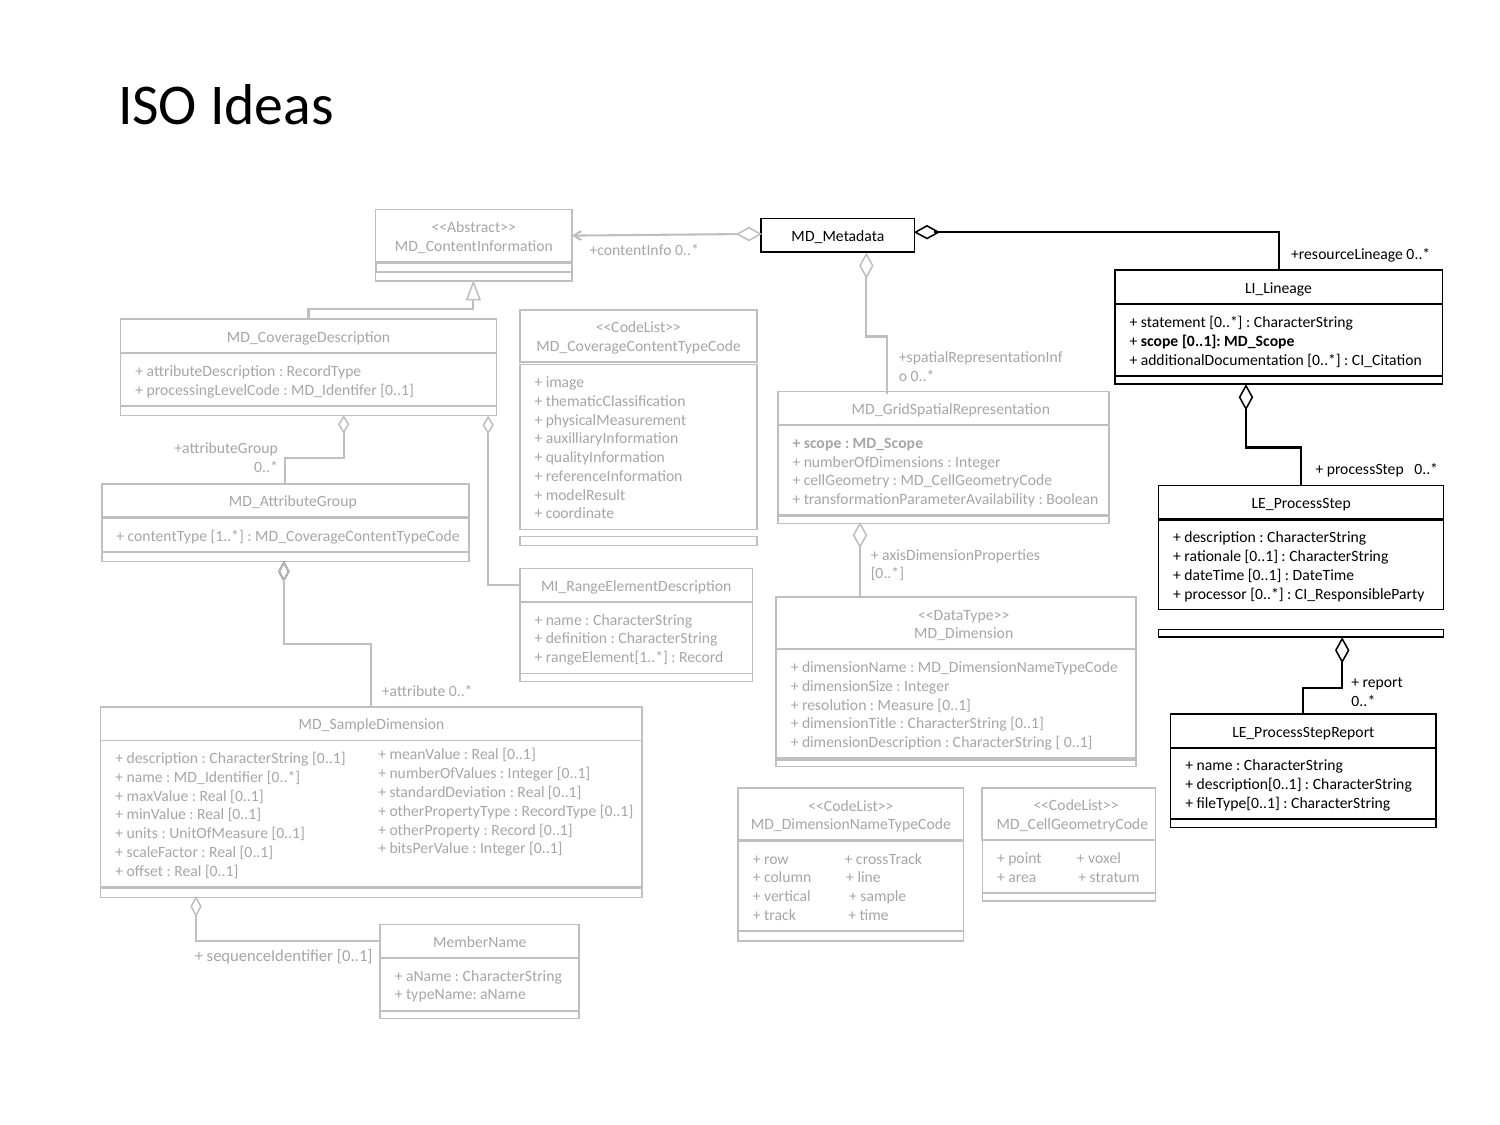

# ISO Ideas
<<Abstract>>
MD_ContentInformation

MD_Metadata

+contentInfo 0..*
+resourceLineage 0..*

LI_Lineage
+ statement [0..*] : CharacterString
+ scope [0..1]: MD_Scope
+ additionalDocumentation [0..*] : CI_Citation

<<CodeList>>
MD_CoverageContentTypeCode
+ image
+ thematicClassification
+ physicalMeasurement
+ auxilliaryInformation
+ qualityInformation
+ referenceInformation
+ modelResult
+ coordinate

MD_CoverageDescription
+ attributeDescription : RecordType
+ processingLevelCode : MD_Identifer [0..1]

+spatialRepresentationInfo 0..*

MD_GridSpatialRepresentation
+ scope : MD_Scope
+ numberOfDimensions : Integer
+ cellGeometry : MD_CellGeometryCode
+ transformationParameterAvailability : Boolean

+attributeGroup
0..*
+ processStep   0..*
MD_AttributeGroup
LE_ProcessStep
+ description : CharacterString
+ rationale [0..1] : CharacterString
+ dateTime [0..1] : DateTime
+ processor [0..*] : CI_ResponsibleParty

+ contentType [1..*] : MD_CoverageContentTypeCode

+ axisDimensionProperties [0..*]

MI_RangeElementDescription
+ name : CharacterString
+ definition : CharacterString
+ rangeElement[1..*] : Record

<<DataType>>
MD_Dimension
+ dimensionName : MD_DimensionNameTypeCode
+ dimensionSize : Integer
+ resolution : Measure [0..1]
+ dimensionTitle : CharacterString [0..1]
+ dimensionDescription : CharacterString [ 0..1]

+ report 0..*
+attribute 0..*
MD_SampleDimension
+ description : CharacterString [0..1]
+ name : MD_Identifier [0..*]
+ maxValue : Real [0..1]
+ minValue : Real [0..1]
+ units : UnitOfMeasure [0..1]
+ scaleFactor : Real [0..1]
+ offset : Real [0..1]

+ meanValue : Real [0..1]
+ numberOfValues : Integer [0..1]
+ standardDeviation : Real [0..1]
+ otherPropertyType : RecordType [0..1]
+ otherProperty : Record [0..1]
+ bitsPerValue : Integer [0..1]
LE_ProcessStepReport
+ name : CharacterString
+ description[0..1] : CharacterString
+ fileType[0..1] : CharacterString

<<CodeList>>
MD_CellGeometryCode
+ point          + voxel
+ area            + stratum

<<CodeList>>
MD_DimensionNameTypeCode
+ row                + crossTrack
+ column          + line
+ vertical           + sample
+ track               + time

MemberName
+ aName : CharacterString
+ typeName: aName

+ sequenceIdentifier [0..1]